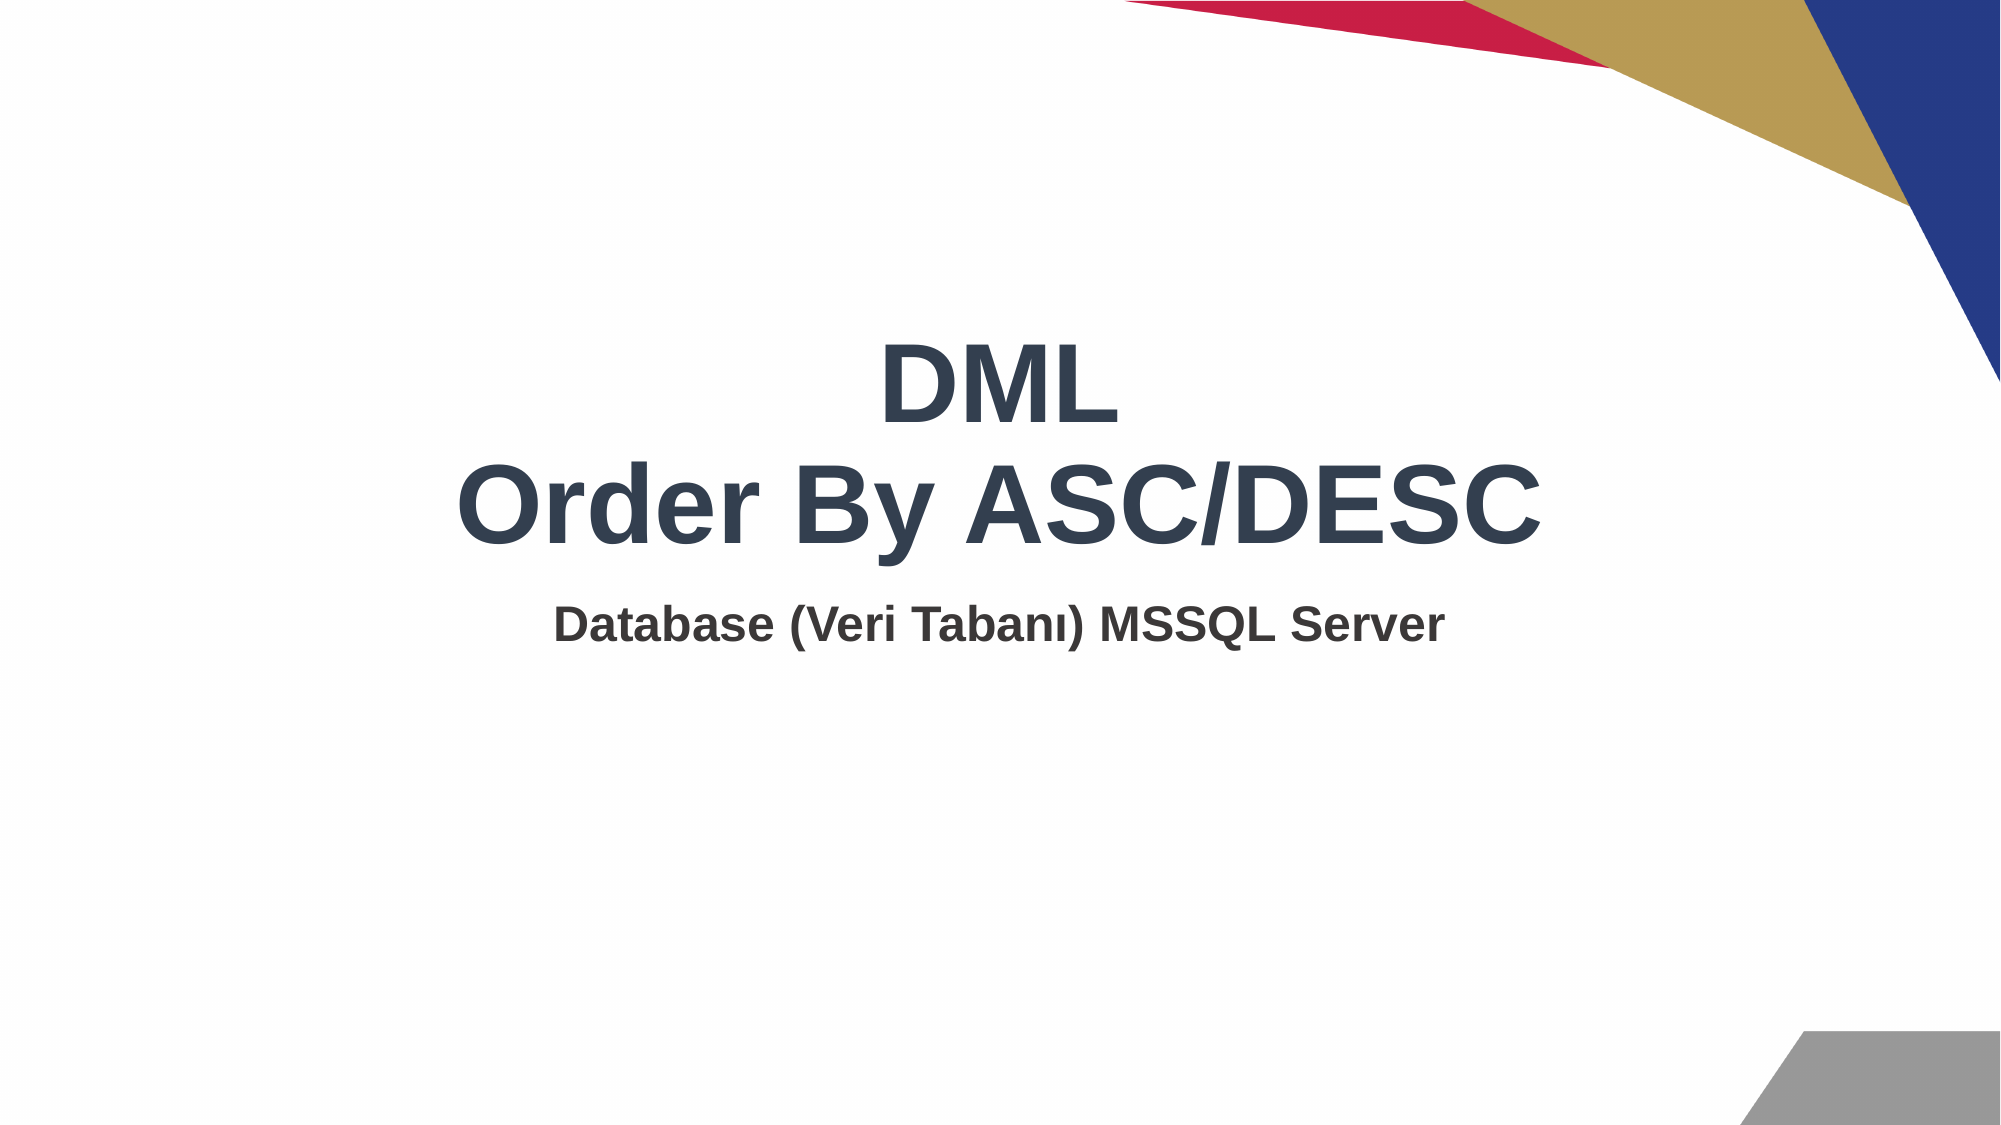

# DML Order By ASC/DESC
Database (Veri Tabanı) MSSQL Server